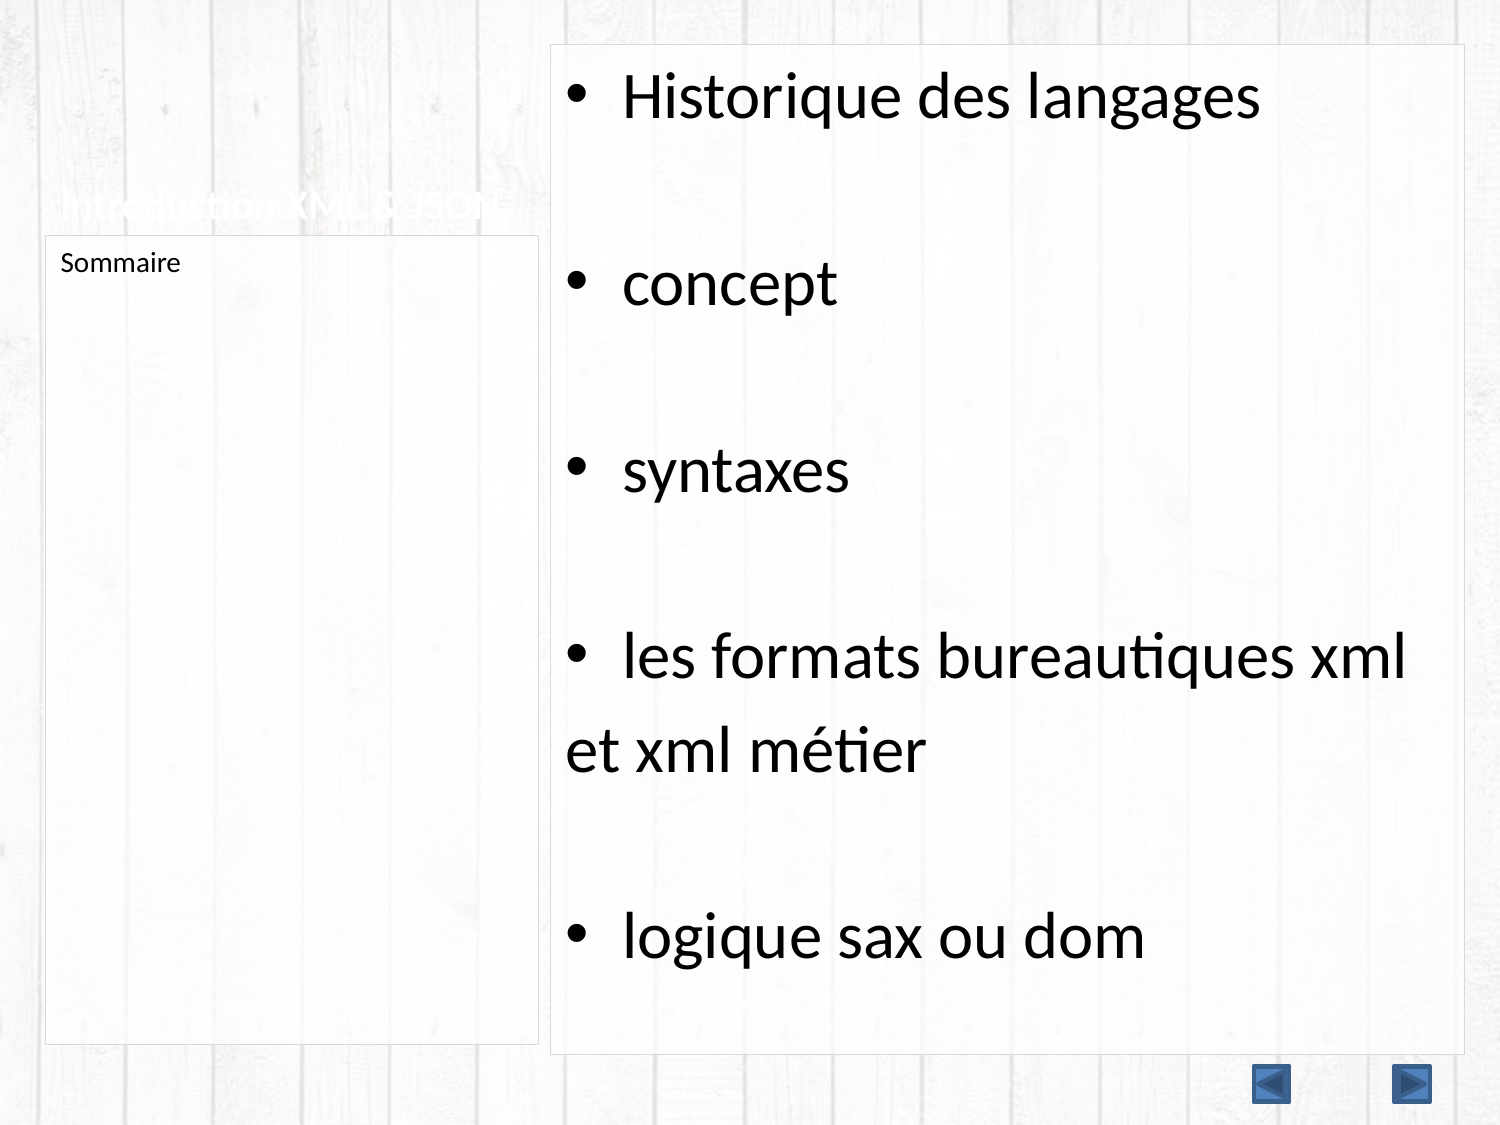

# introduction XML & JSON
Historique des langages

concept

syntaxes

les formats bureautiques xml
et xml métier

logique sax ou dom

Sommaire